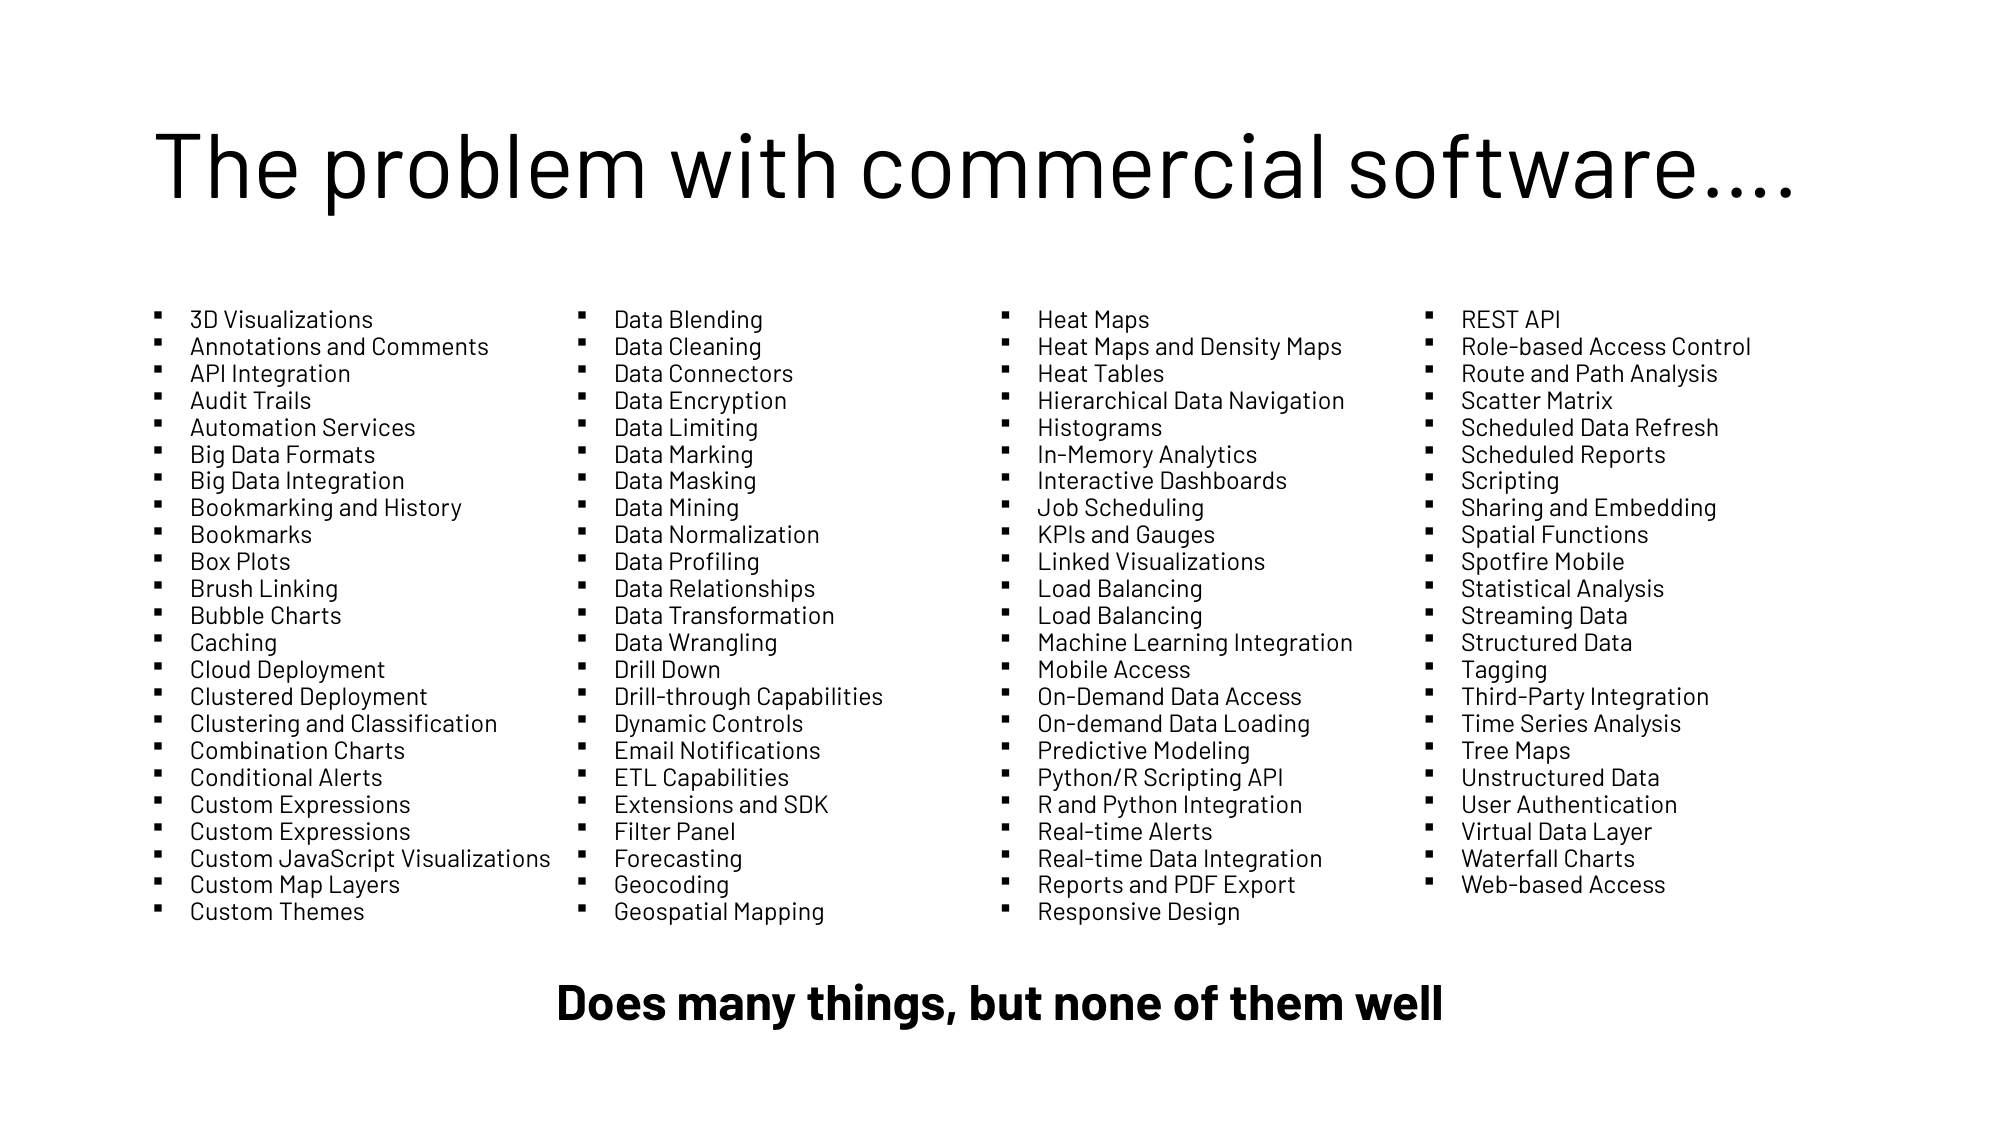

# The problem with commercial software….
3D Visualizations
Annotations and Comments
API Integration
Audit Trails
Automation Services
Big Data Formats
Big Data Integration
Bookmarking and History
Bookmarks
Box Plots
Brush Linking
Bubble Charts
Caching
Cloud Deployment
Clustered Deployment
Clustering and Classification
Combination Charts
Conditional Alerts
Custom Expressions
Custom Expressions
Custom JavaScript Visualizations
Custom Map Layers
Custom Themes
Data Blending
Data Cleaning
Data Connectors
Data Encryption
Data Limiting
Data Marking
Data Masking
Data Mining
Data Normalization
Data Profiling
Data Relationships
Data Transformation
Data Wrangling
Drill Down
Drill-through Capabilities
Dynamic Controls
Email Notifications
ETL Capabilities
Extensions and SDK
Filter Panel
Forecasting
Geocoding
Geospatial Mapping
Heat Maps
Heat Maps and Density Maps
Heat Tables
Hierarchical Data Navigation
Histograms
In-Memory Analytics
Interactive Dashboards
Job Scheduling
KPIs and Gauges
Linked Visualizations
Load Balancing
Load Balancing
Machine Learning Integration
Mobile Access
On-Demand Data Access
On-demand Data Loading
Predictive Modeling
Python/R Scripting API
R and Python Integration
Real-time Alerts
Real-time Data Integration
Reports and PDF Export
Responsive Design
REST API
Role-based Access Control
Route and Path Analysis
Scatter Matrix
Scheduled Data Refresh
Scheduled Reports
Scripting
Sharing and Embedding
Spatial Functions
Spotfire Mobile
Statistical Analysis
Streaming Data
Structured Data
Tagging
Third-Party Integration
Time Series Analysis
Tree Maps
Unstructured Data
User Authentication
Virtual Data Layer
Waterfall Charts
Web-based Access

Does many things, but none of them well